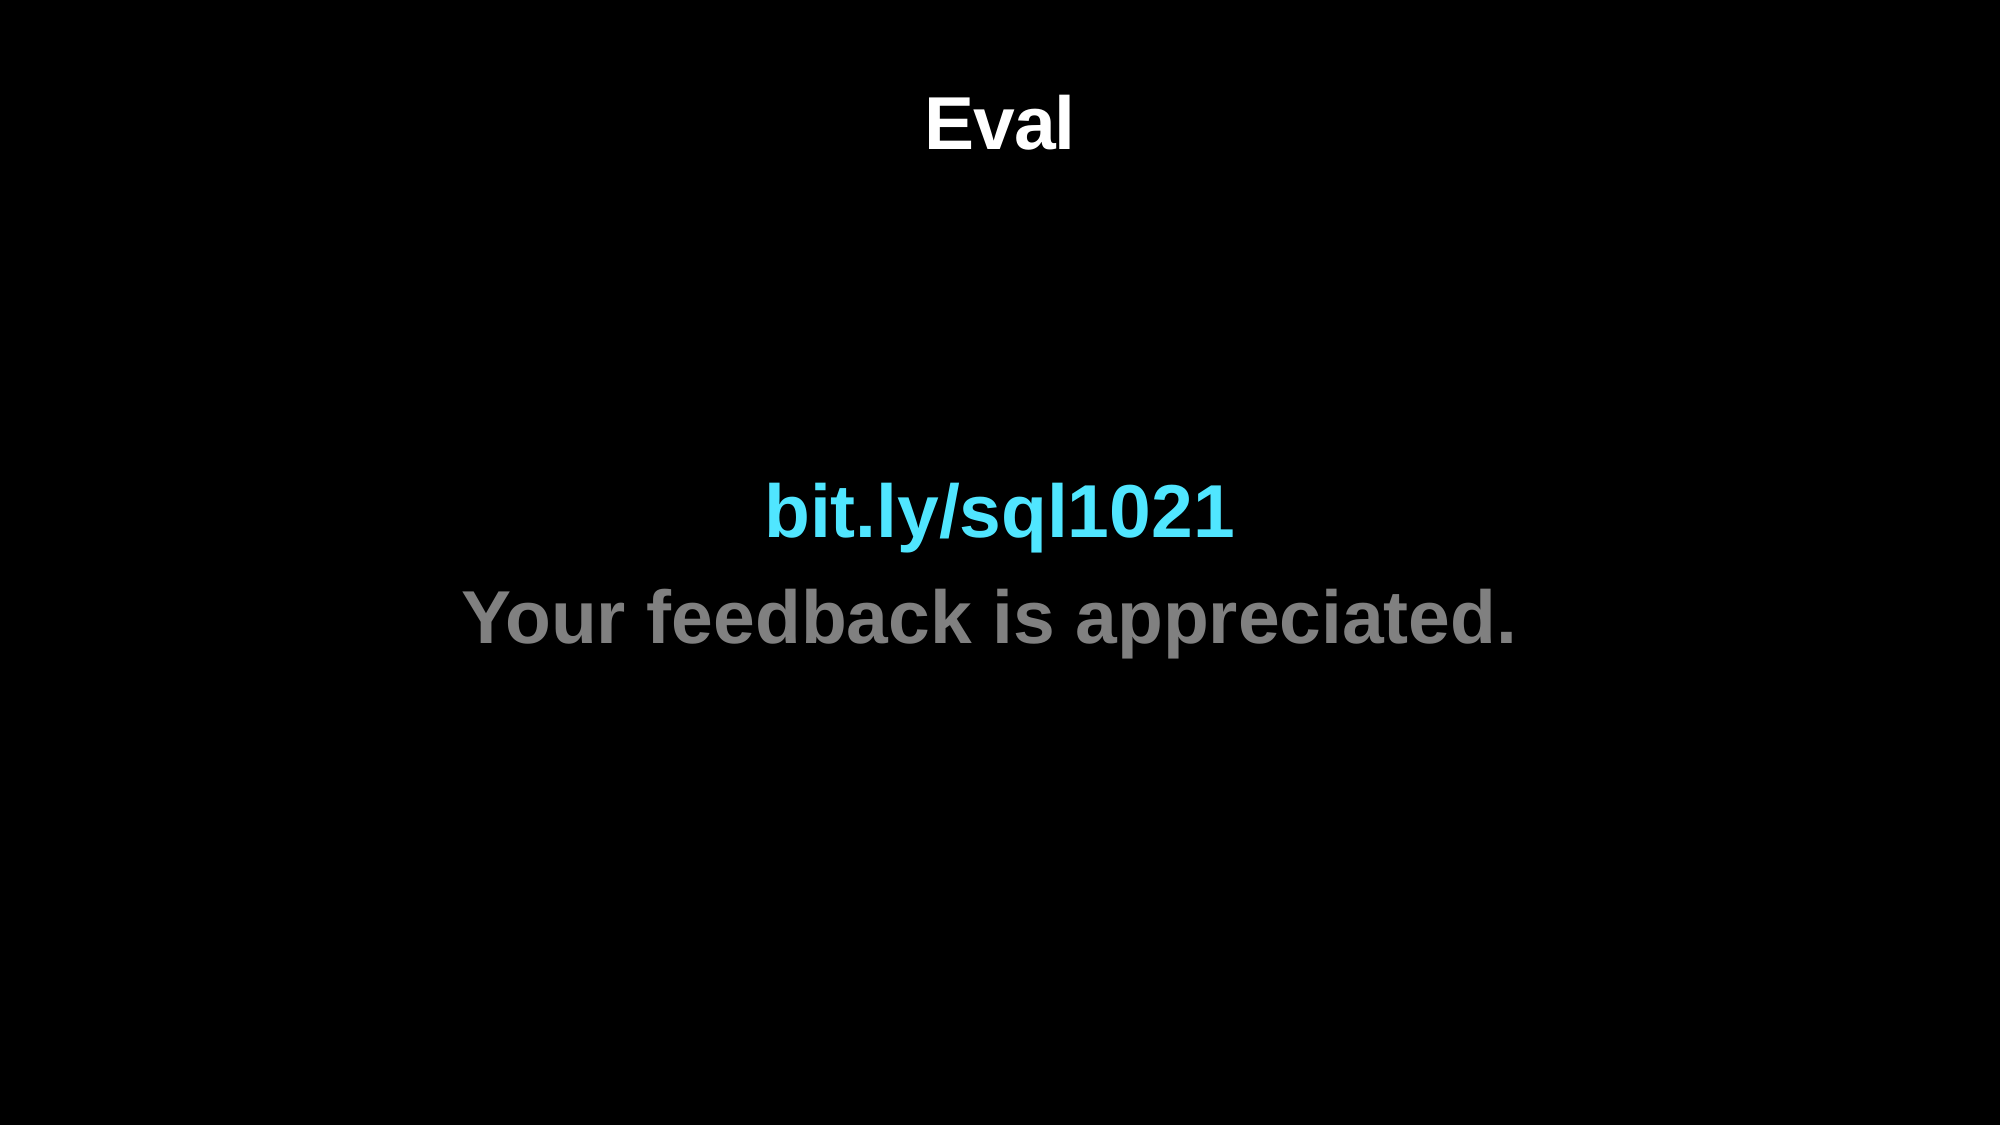

# Eval
bit.ly/sql1021
Your feedback is appreciated.